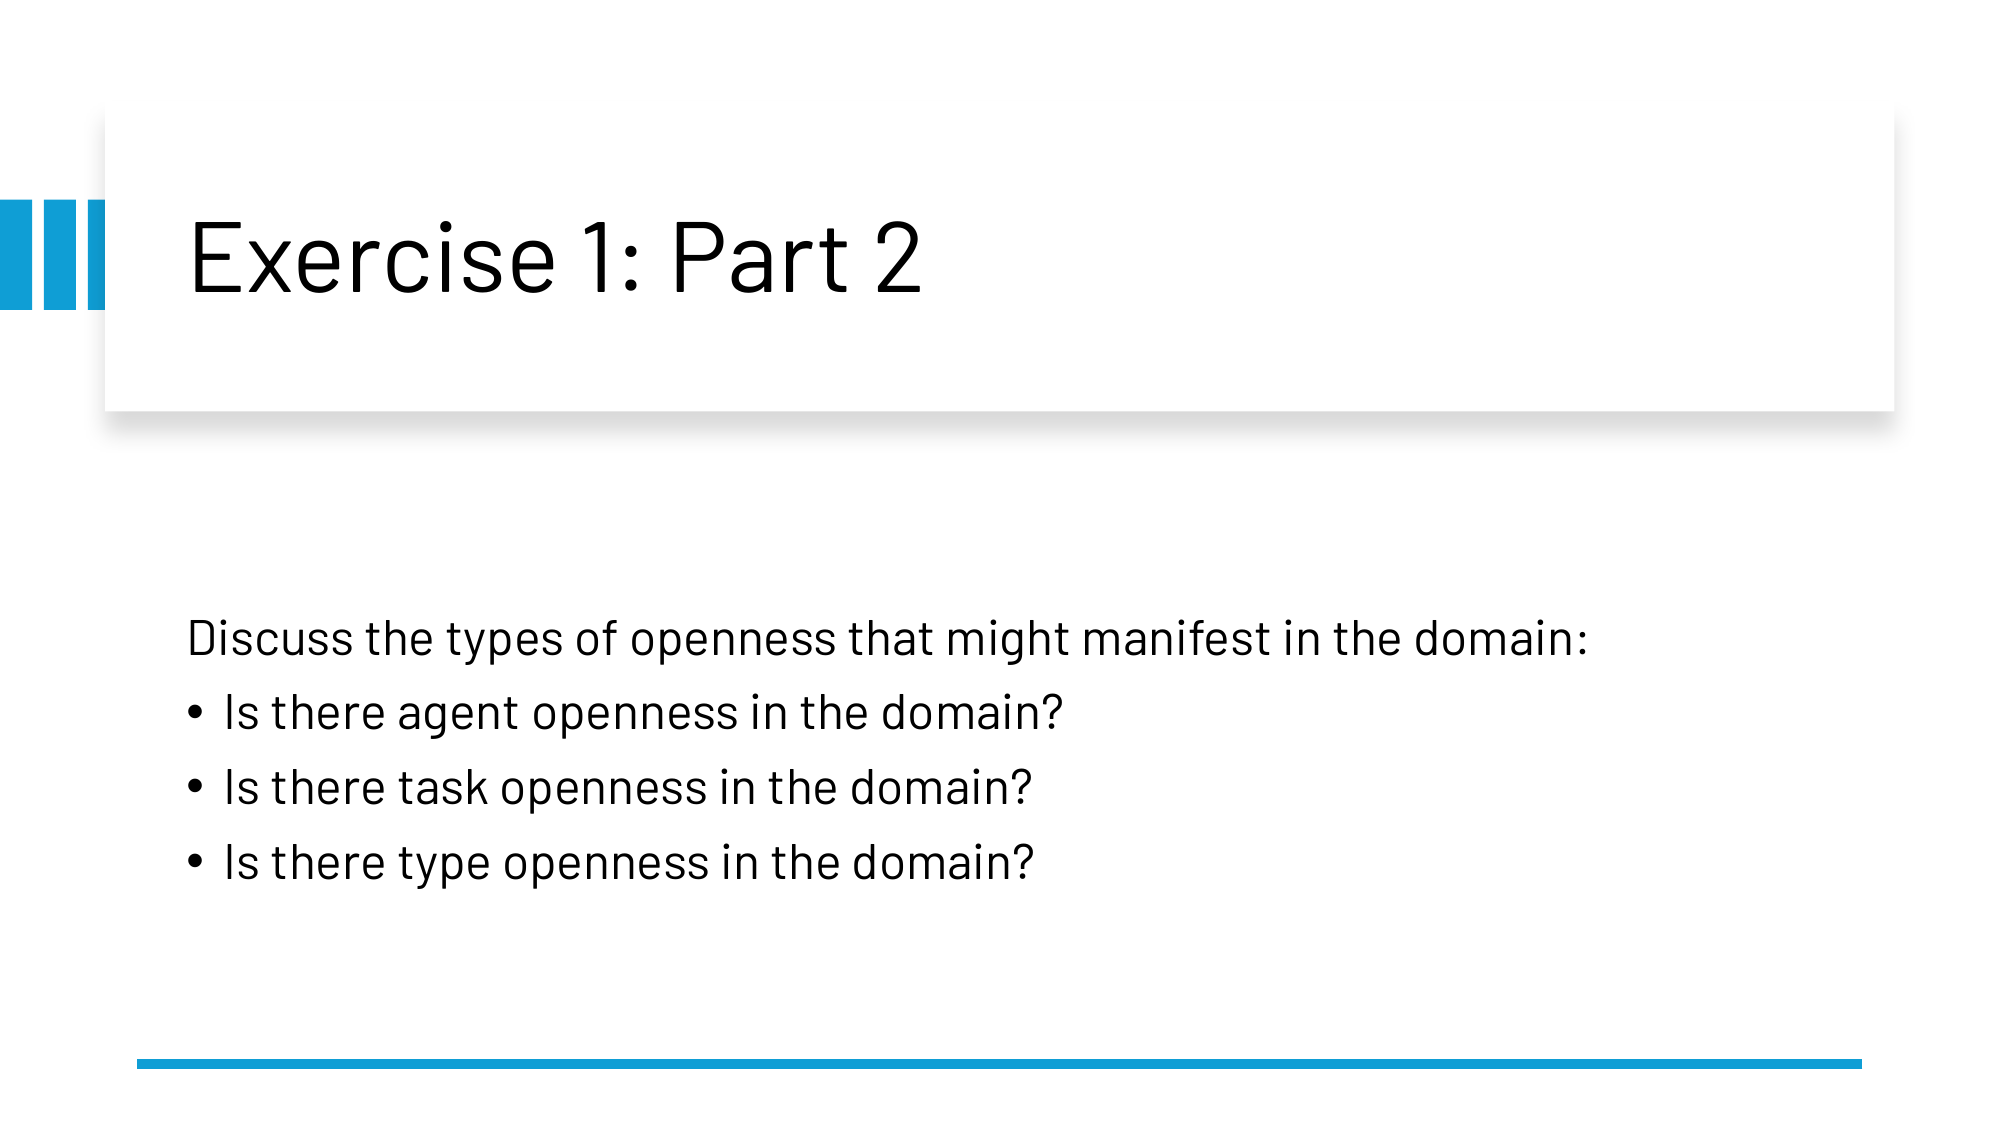

# Exercise 1: Part 2

Discuss the types of openness that might manifest in the domain:
Is there agent openness in the domain?
Is there task openness in the domain?
Is there type openness in the domain?